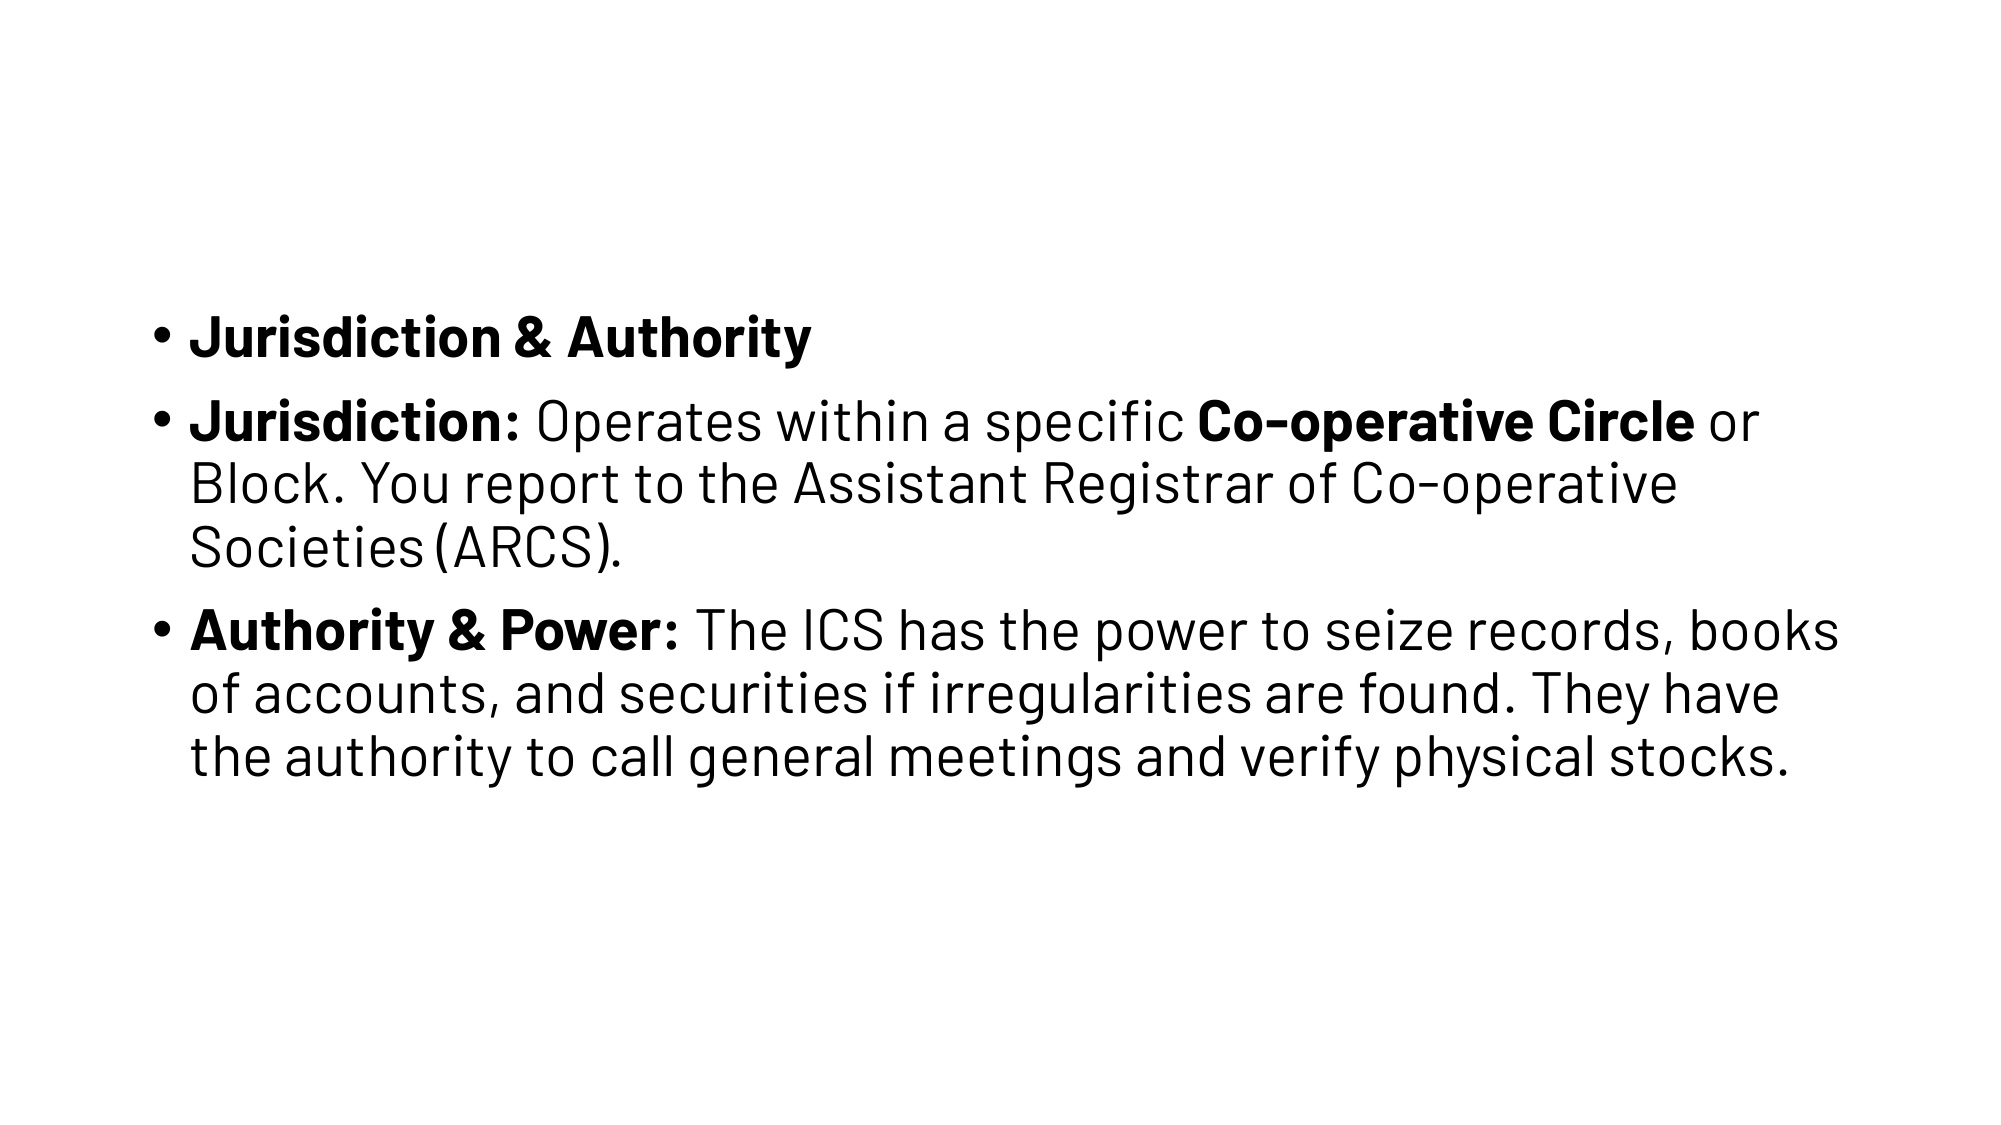

Jurisdiction & Authority
Jurisdiction: Operates within a specific Co-operative Circle or Block. You report to the Assistant Registrar of Co-operative Societies (ARCS).
Authority & Power: The ICS has the power to seize records, books of accounts, and securities if irregularities are found. They have the authority to call general meetings and verify physical stocks.